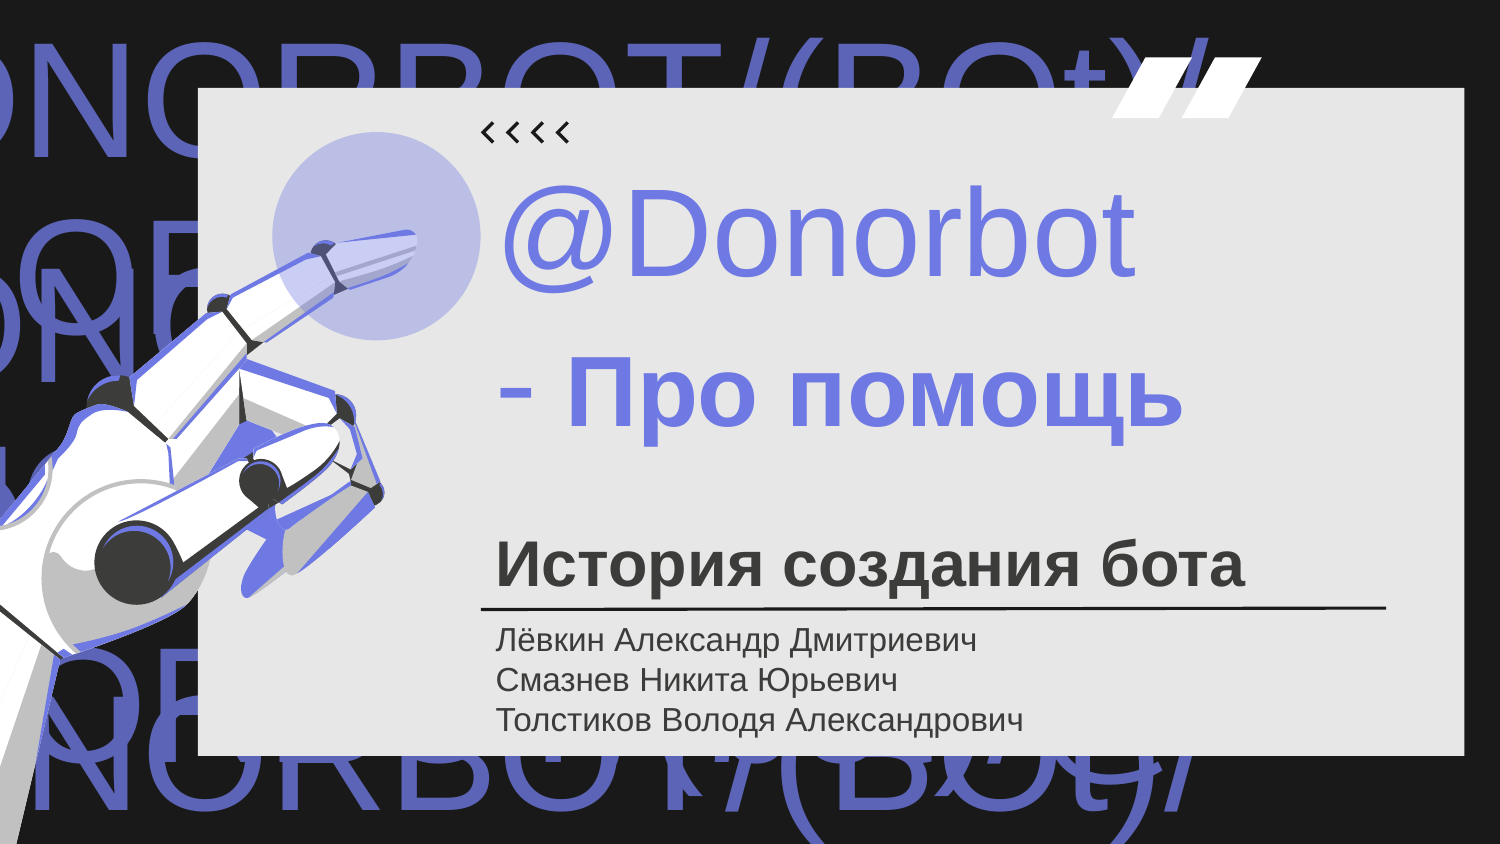

# @Donorbot - Про помощь

История создания бота
Лёвкин Александр Дмитриевич
Смазнев Никита Юрьевич
Толстиков Володя Александрович